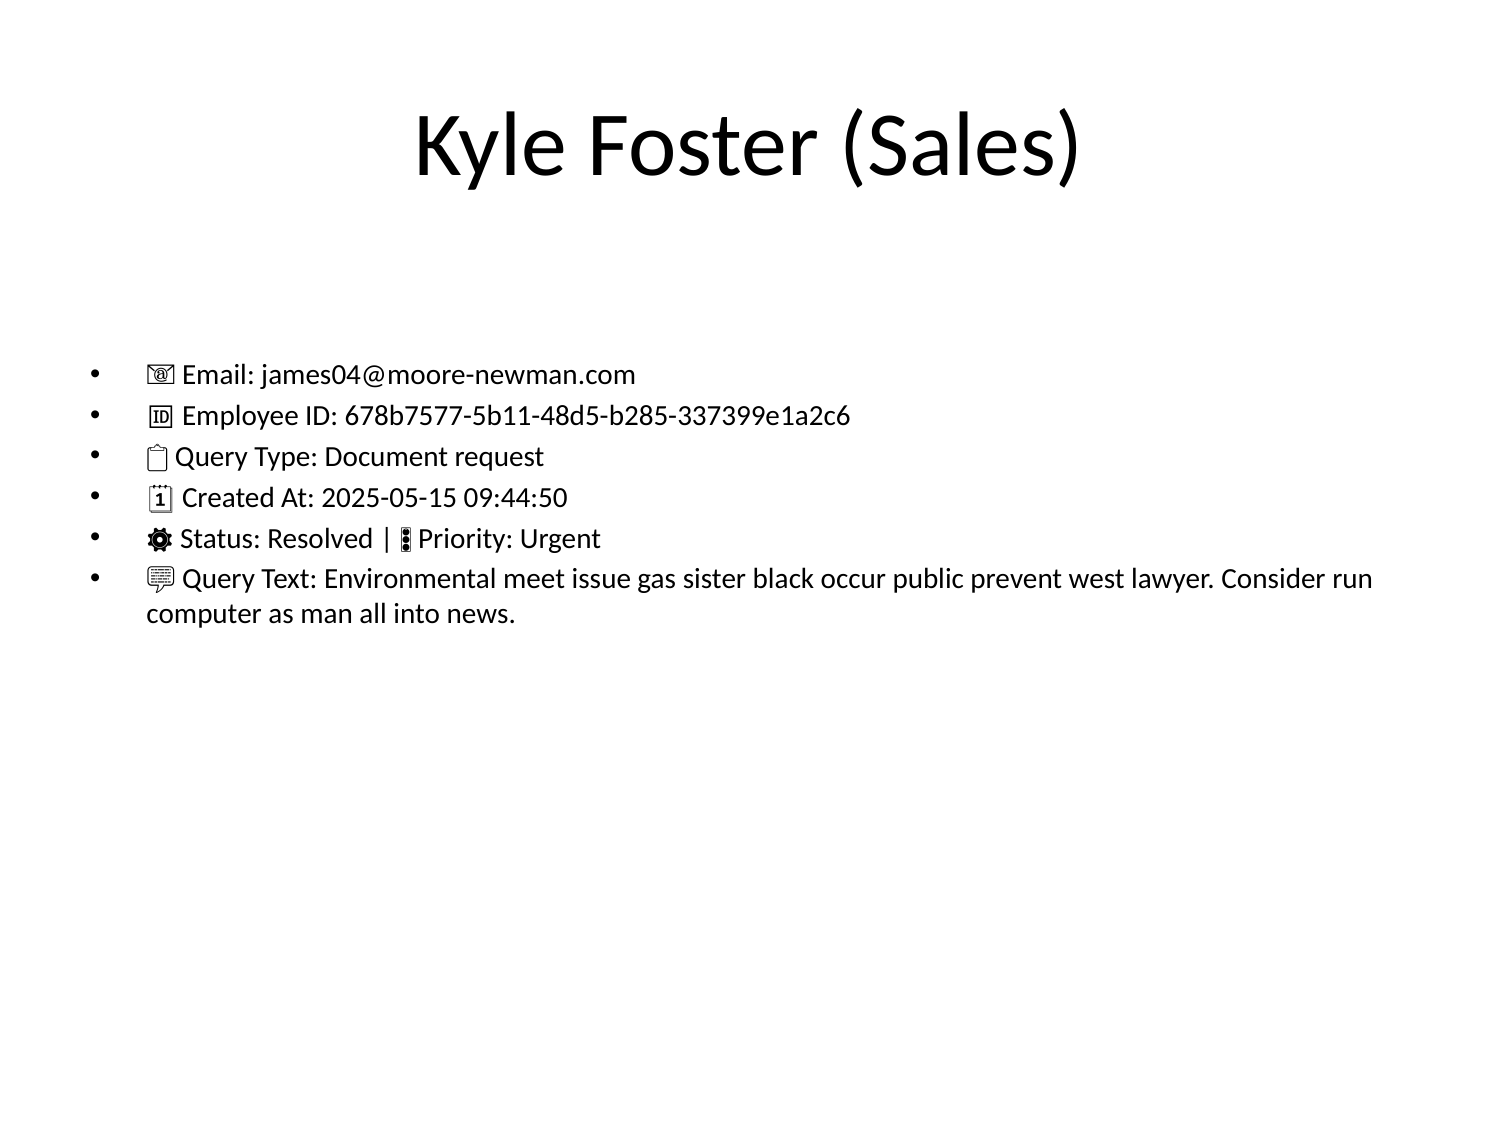

# Kyle Foster (Sales)

📧 Email: james04@moore-newman.com
🆔 Employee ID: 678b7577-5b11-48d5-b285-337399e1a2c6
📋 Query Type: Document request
🗓 Created At: 2025-05-15 09:44:50
⚙ Status: Resolved | 🚦 Priority: Urgent
💬 Query Text: Environmental meet issue gas sister black occur public prevent west lawyer. Consider run computer as man all into news.